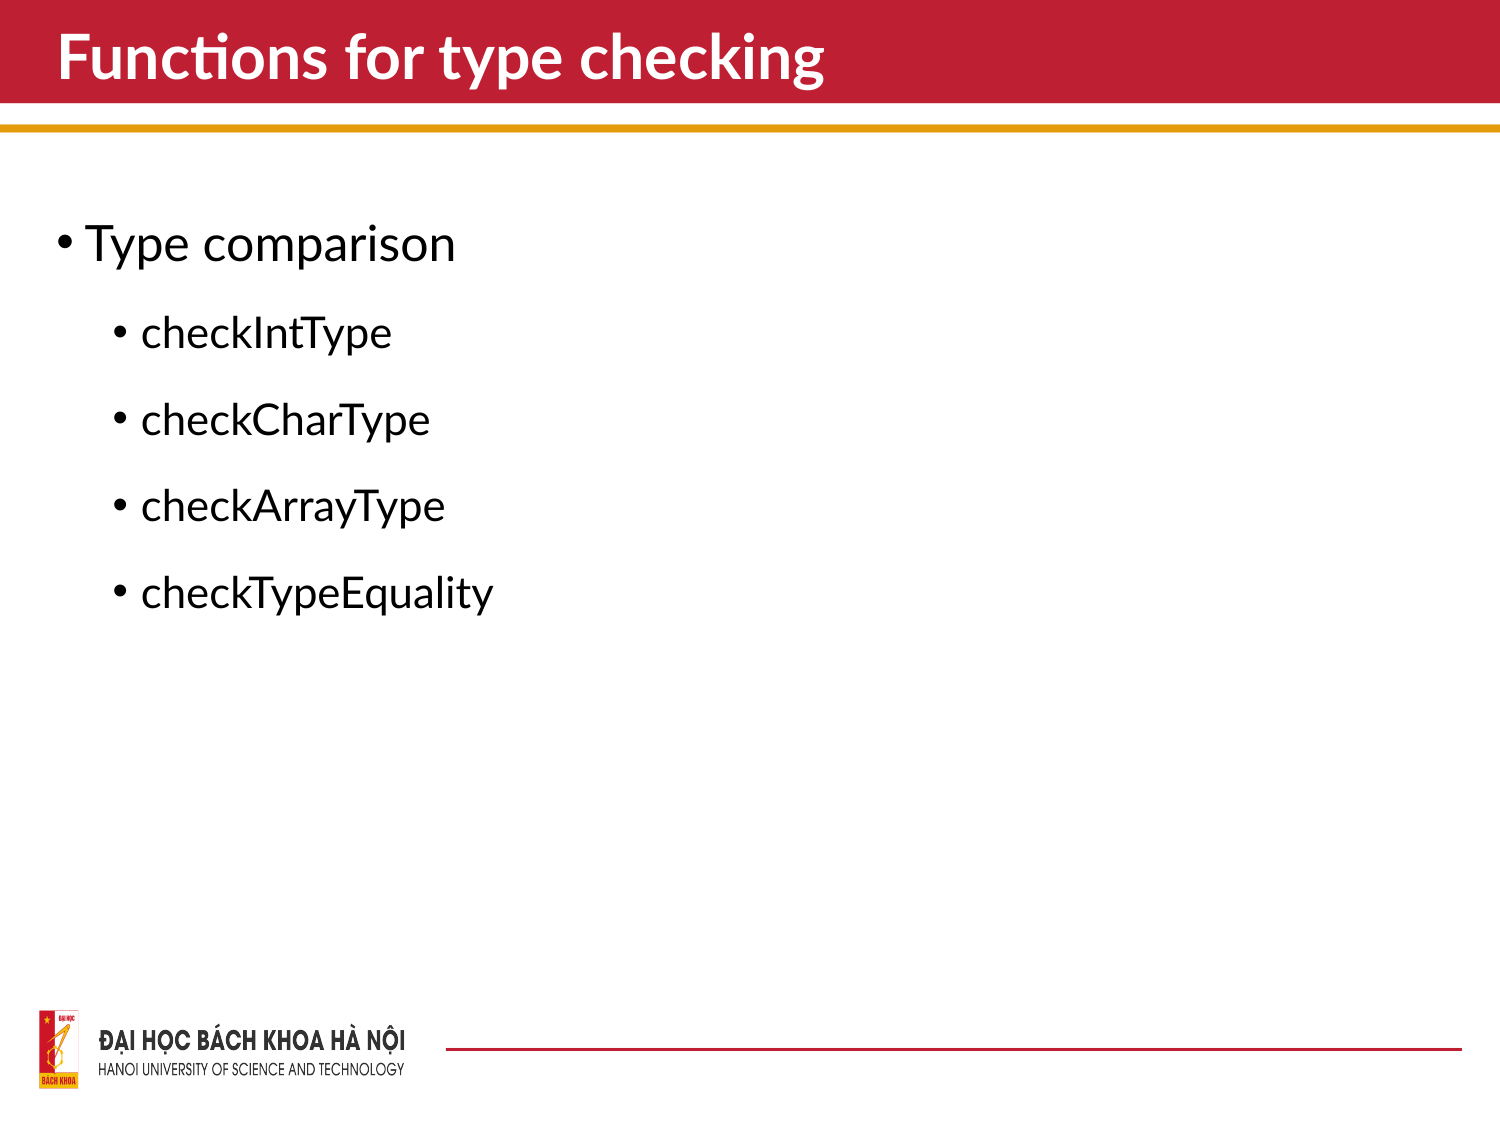

# Functions for type checking
Type comparison
checkIntType
checkCharType
checkArrayType
checkTypeEquality